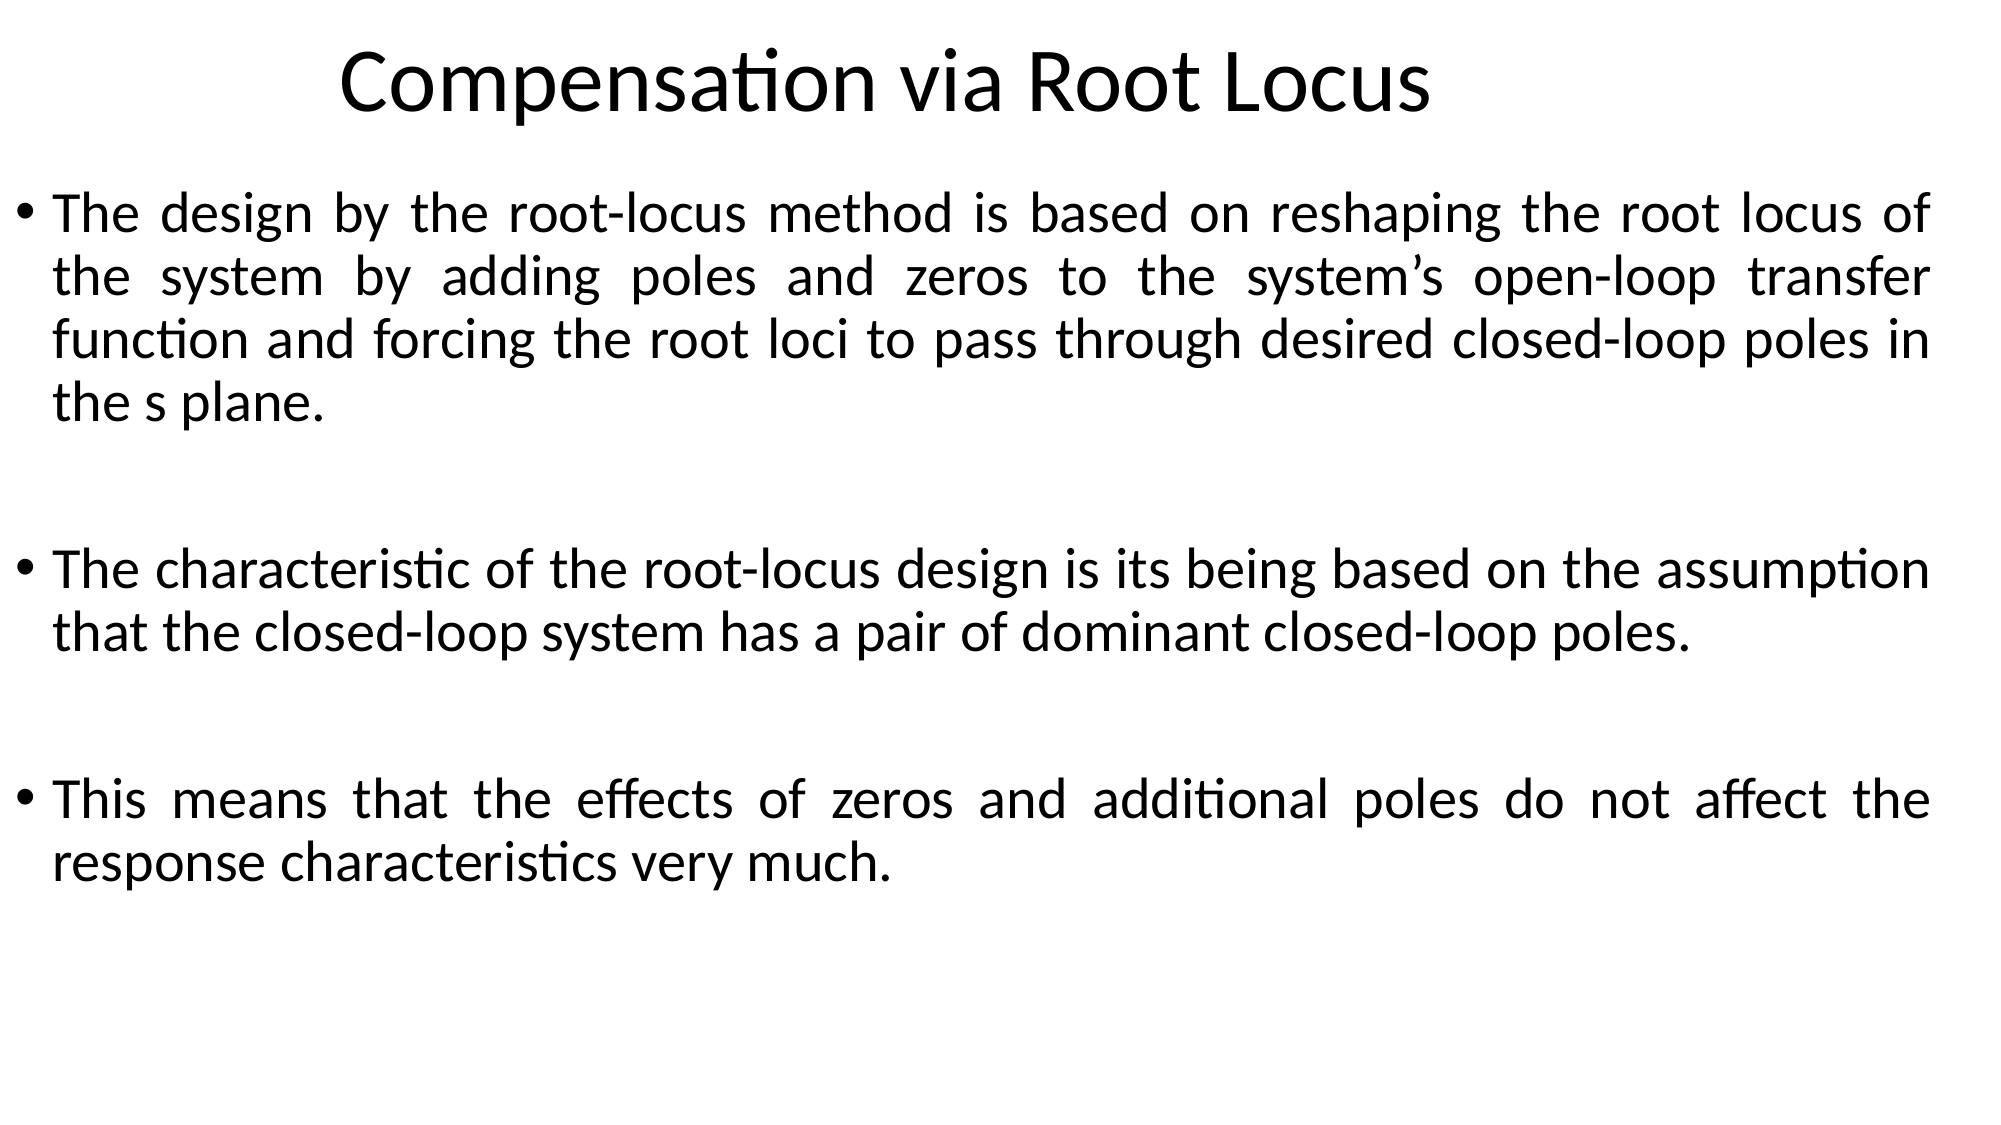

# Compensation via Root Locus
The design by the root-locus method is based on reshaping the root locus of the system by adding poles and zeros to the system’s open-loop transfer function and forcing the root loci to pass through desired closed-loop poles in the s plane.

The characteristic of the root-locus design is its being based on the assumption that the closed-loop system has a pair of dominant closed-loop poles.

This means that the effects of zeros and additional poles do not affect the response characteristics very much.